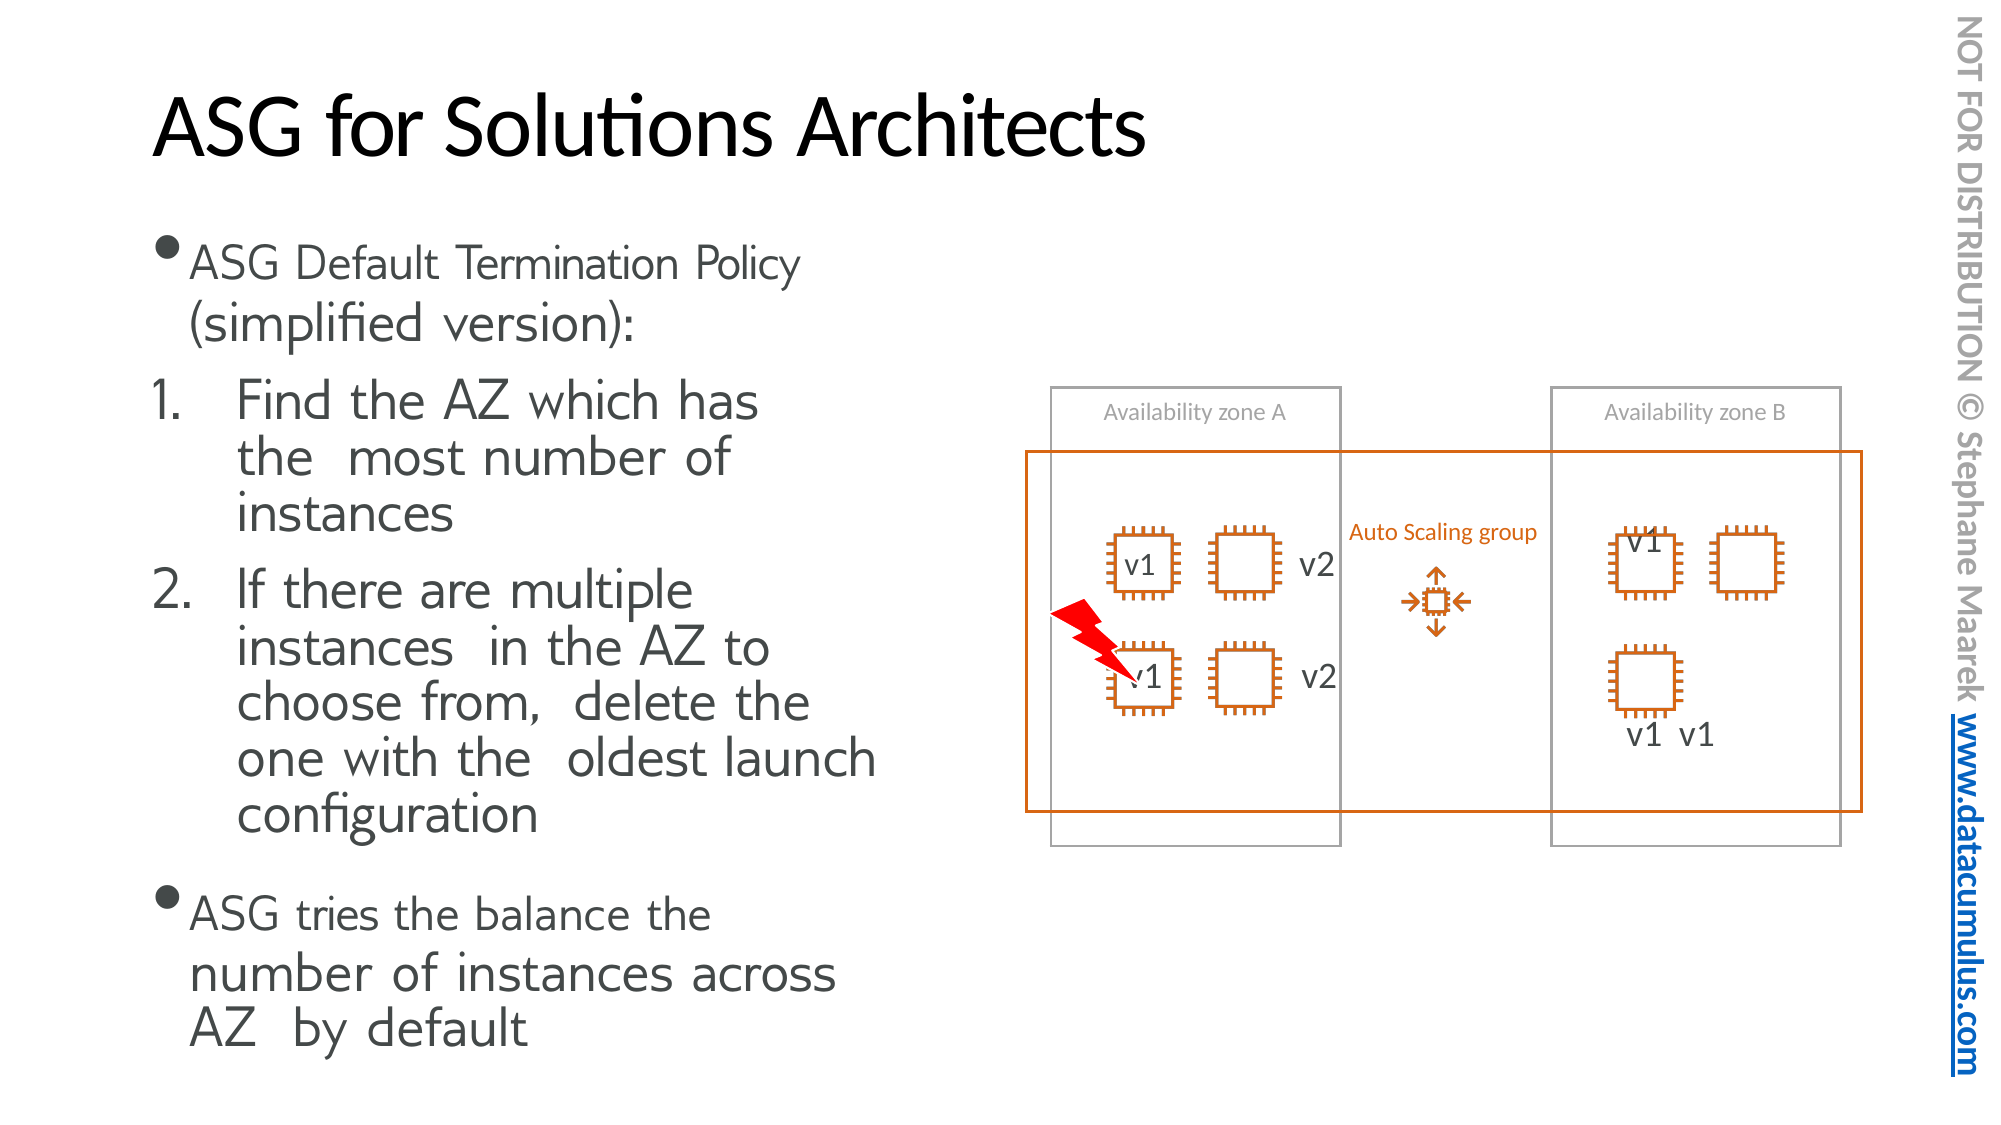

NOT FOR DISTRIBUTION © Stephane Maarek www.datacumulus.com
# ASG for Solutions Architects
ASG Default Termination Policy  (simplified version):
Find the AZ which has the  most number of instances
If there are multiple instances  in the AZ to choose from,  delete the one with the  oldest launch configuration
ASG tries the balance the  number of instances across AZ  by default
|  | Availability zone A |  | Availability zone B |  |
| --- | --- | --- | --- | --- |
|  | v1 v2 v1 v2 | Auto Scaling group | v1 v1 v1 |  |
|  |  |  |  |  |

© Stephane Maarek